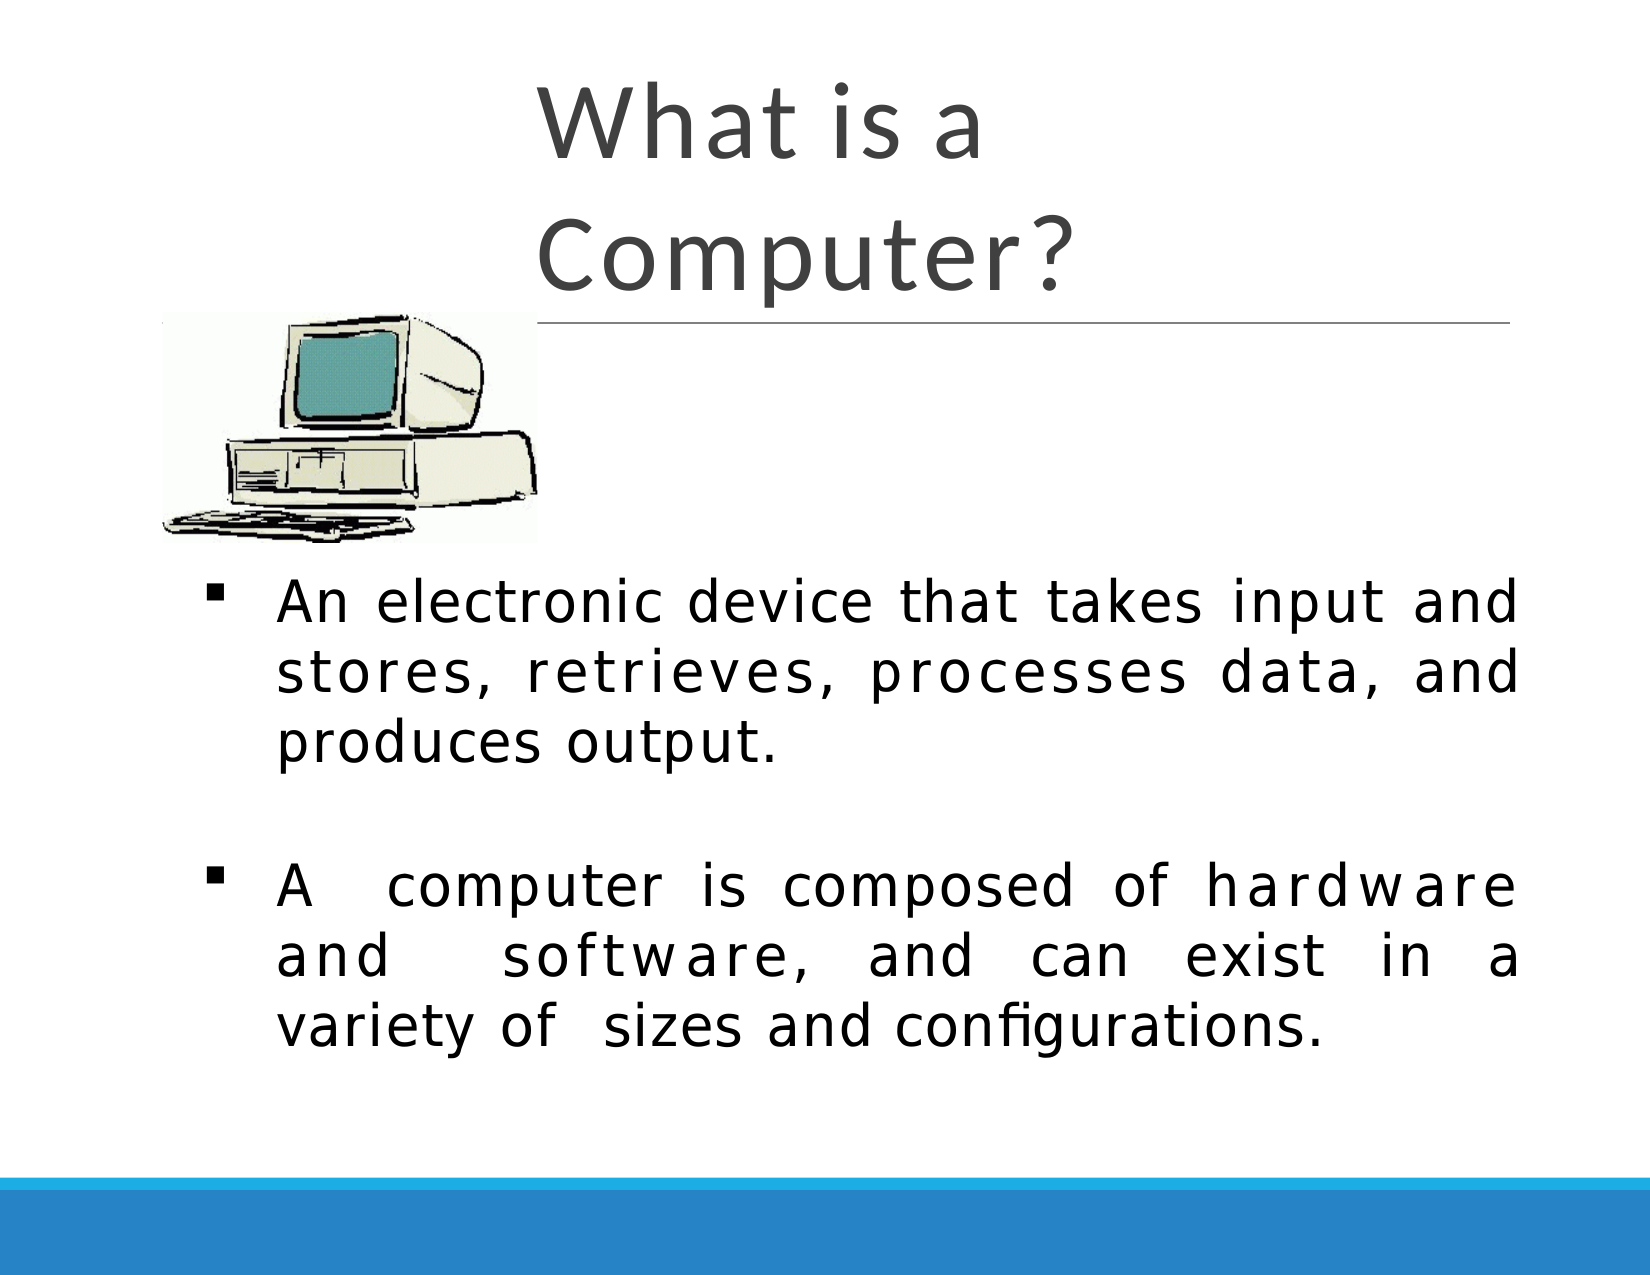

# What is a Computer?

An electronic device that takes input and stores, retrieves, processes data, and produces output.

A  computer is composed of hardware and  software, and can exist in a variety of  sizes and configurations.